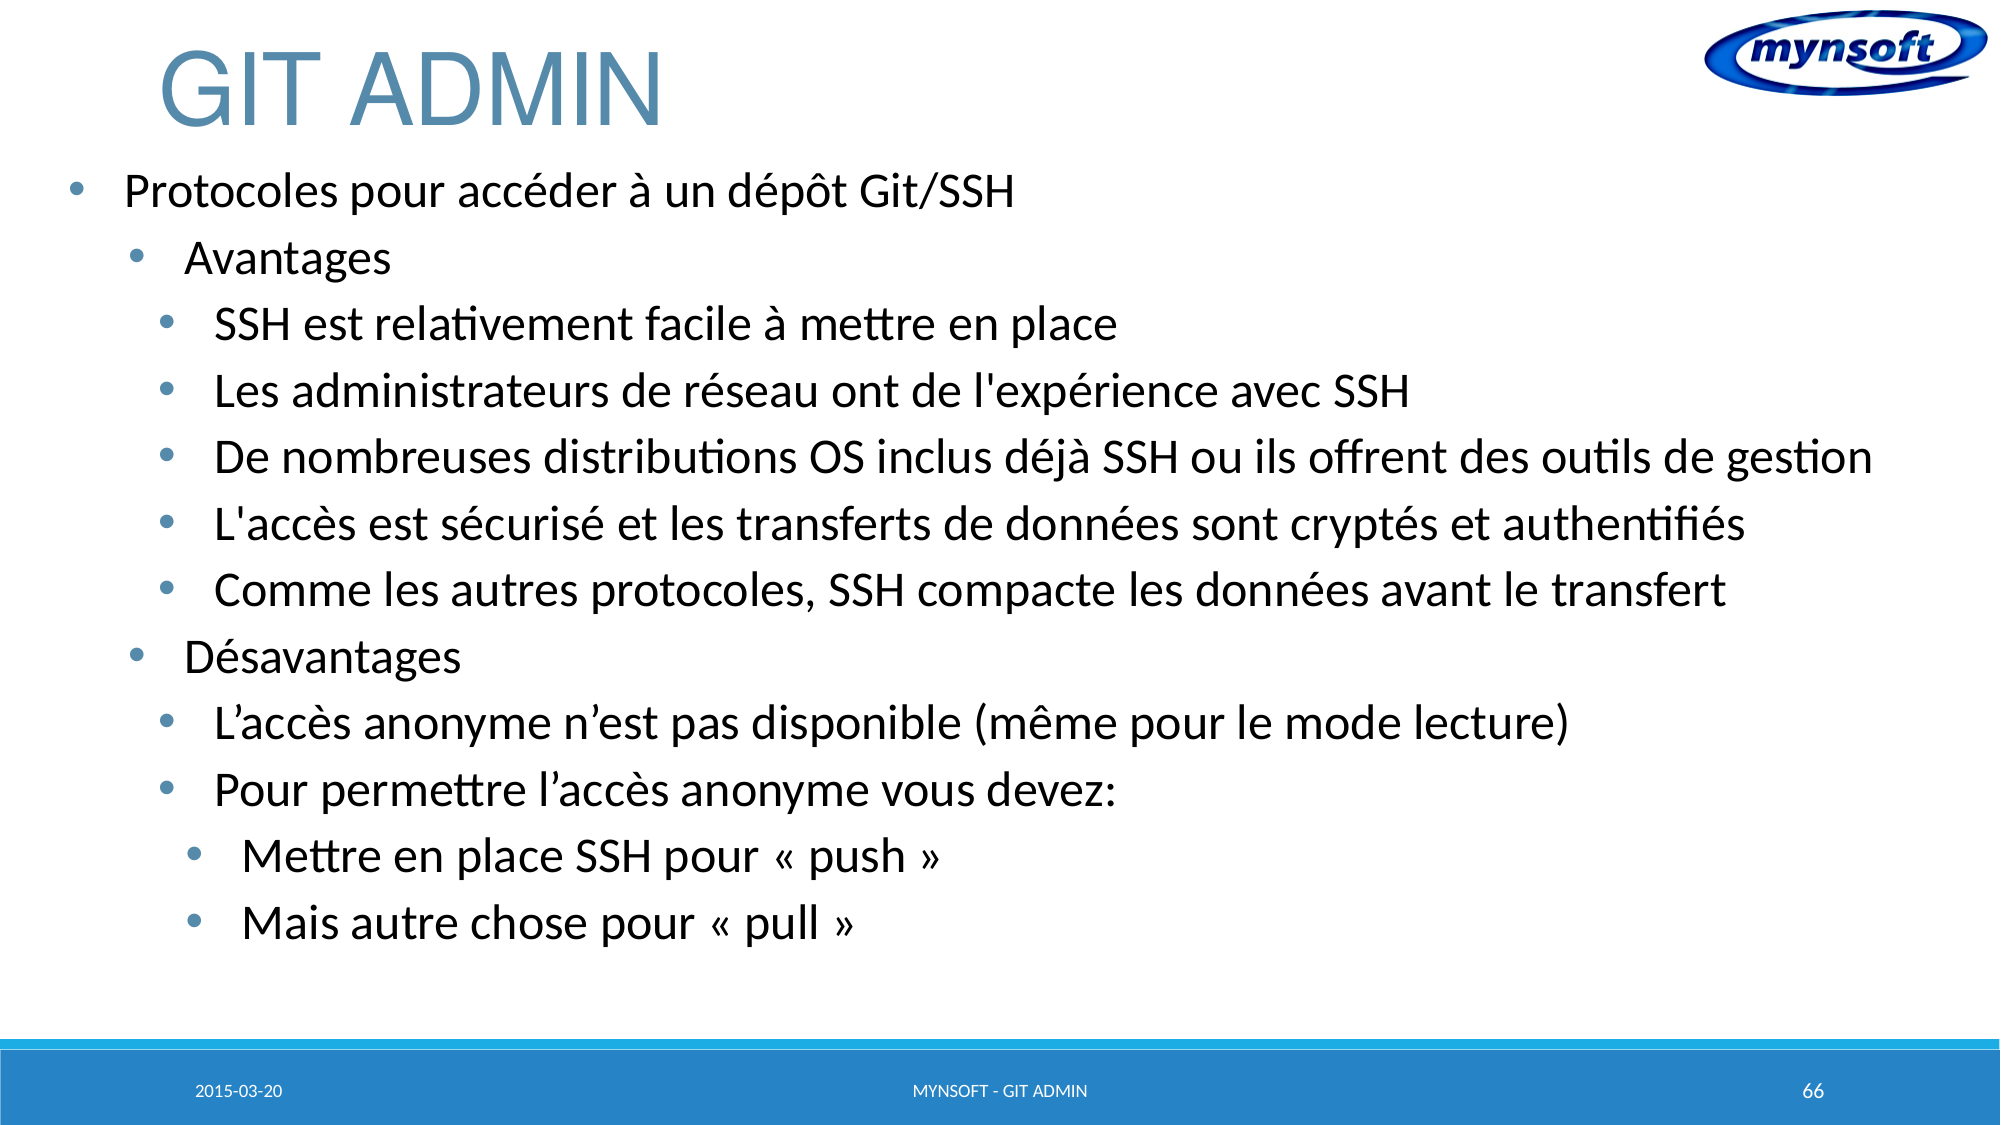

# GIT ADMIN
Protocoles pour accéder à un dépôt Git/SSH
Avantages
SSH est relativement facile à mettre en place
Les administrateurs de réseau ont de l'expérience avec SSH
De nombreuses distributions OS inclus déjà SSH ou ils offrent des outils de gestion
L'accès est sécurisé et les transferts de données sont cryptés et authentifiés
Comme les autres protocoles, SSH compacte les données avant le transfert
Désavantages
L’accès anonyme n’est pas disponible (même pour le mode lecture)
Pour permettre l’accès anonyme vous devez:
Mettre en place SSH pour « push »
Mais autre chose pour « pull »

2015-03-20
MYNSOFT - GIT ADMIN
66